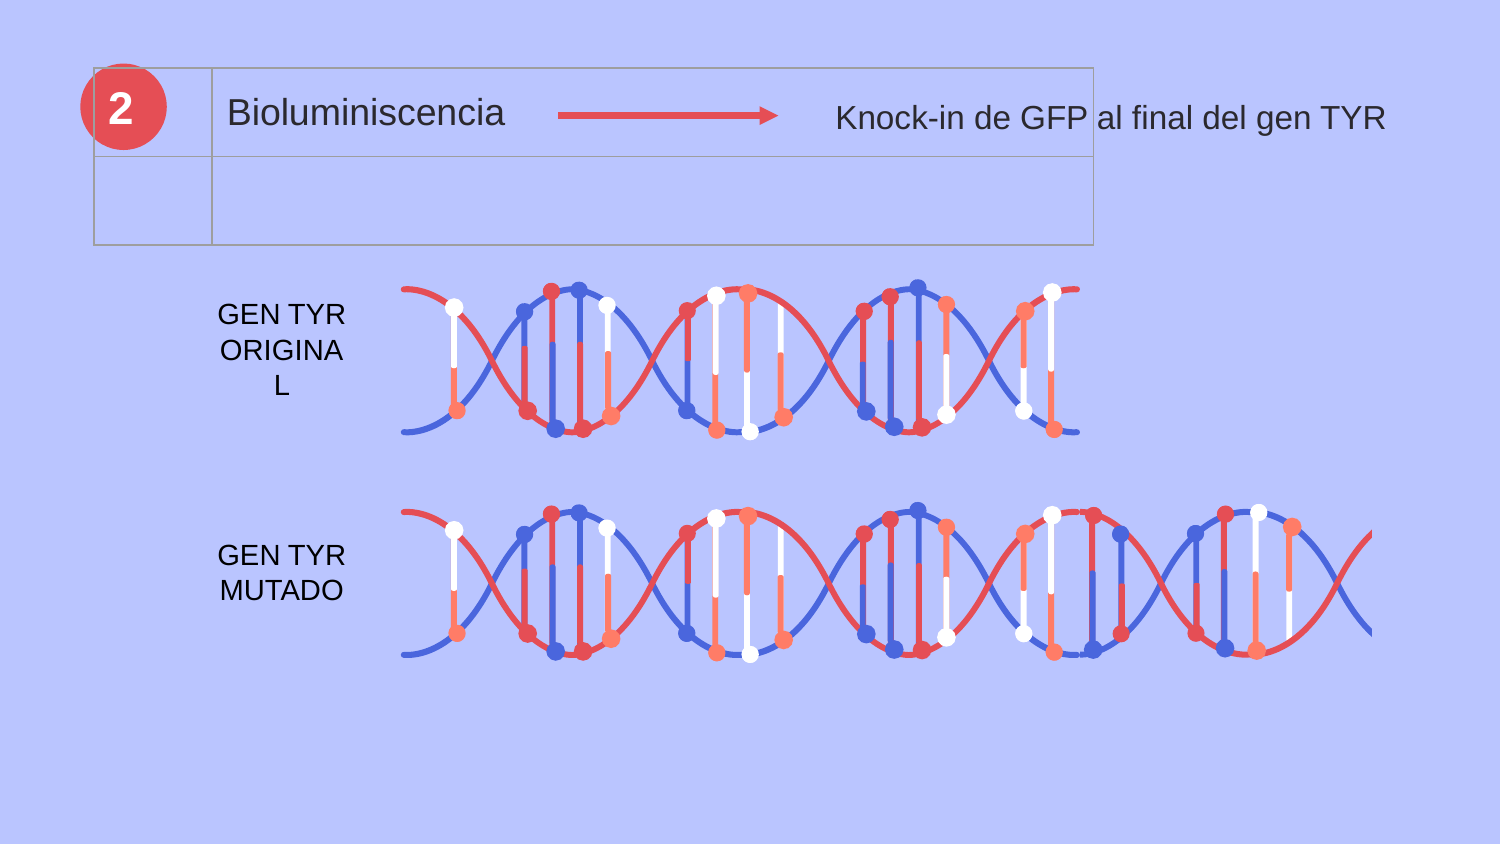

| 2 | Bioluminiscencia |
| --- | --- |
|  |  |
Knock-in de GFP al final del gen TYR

GEN TYR ORIGINAL

GEN TYR MUTADO